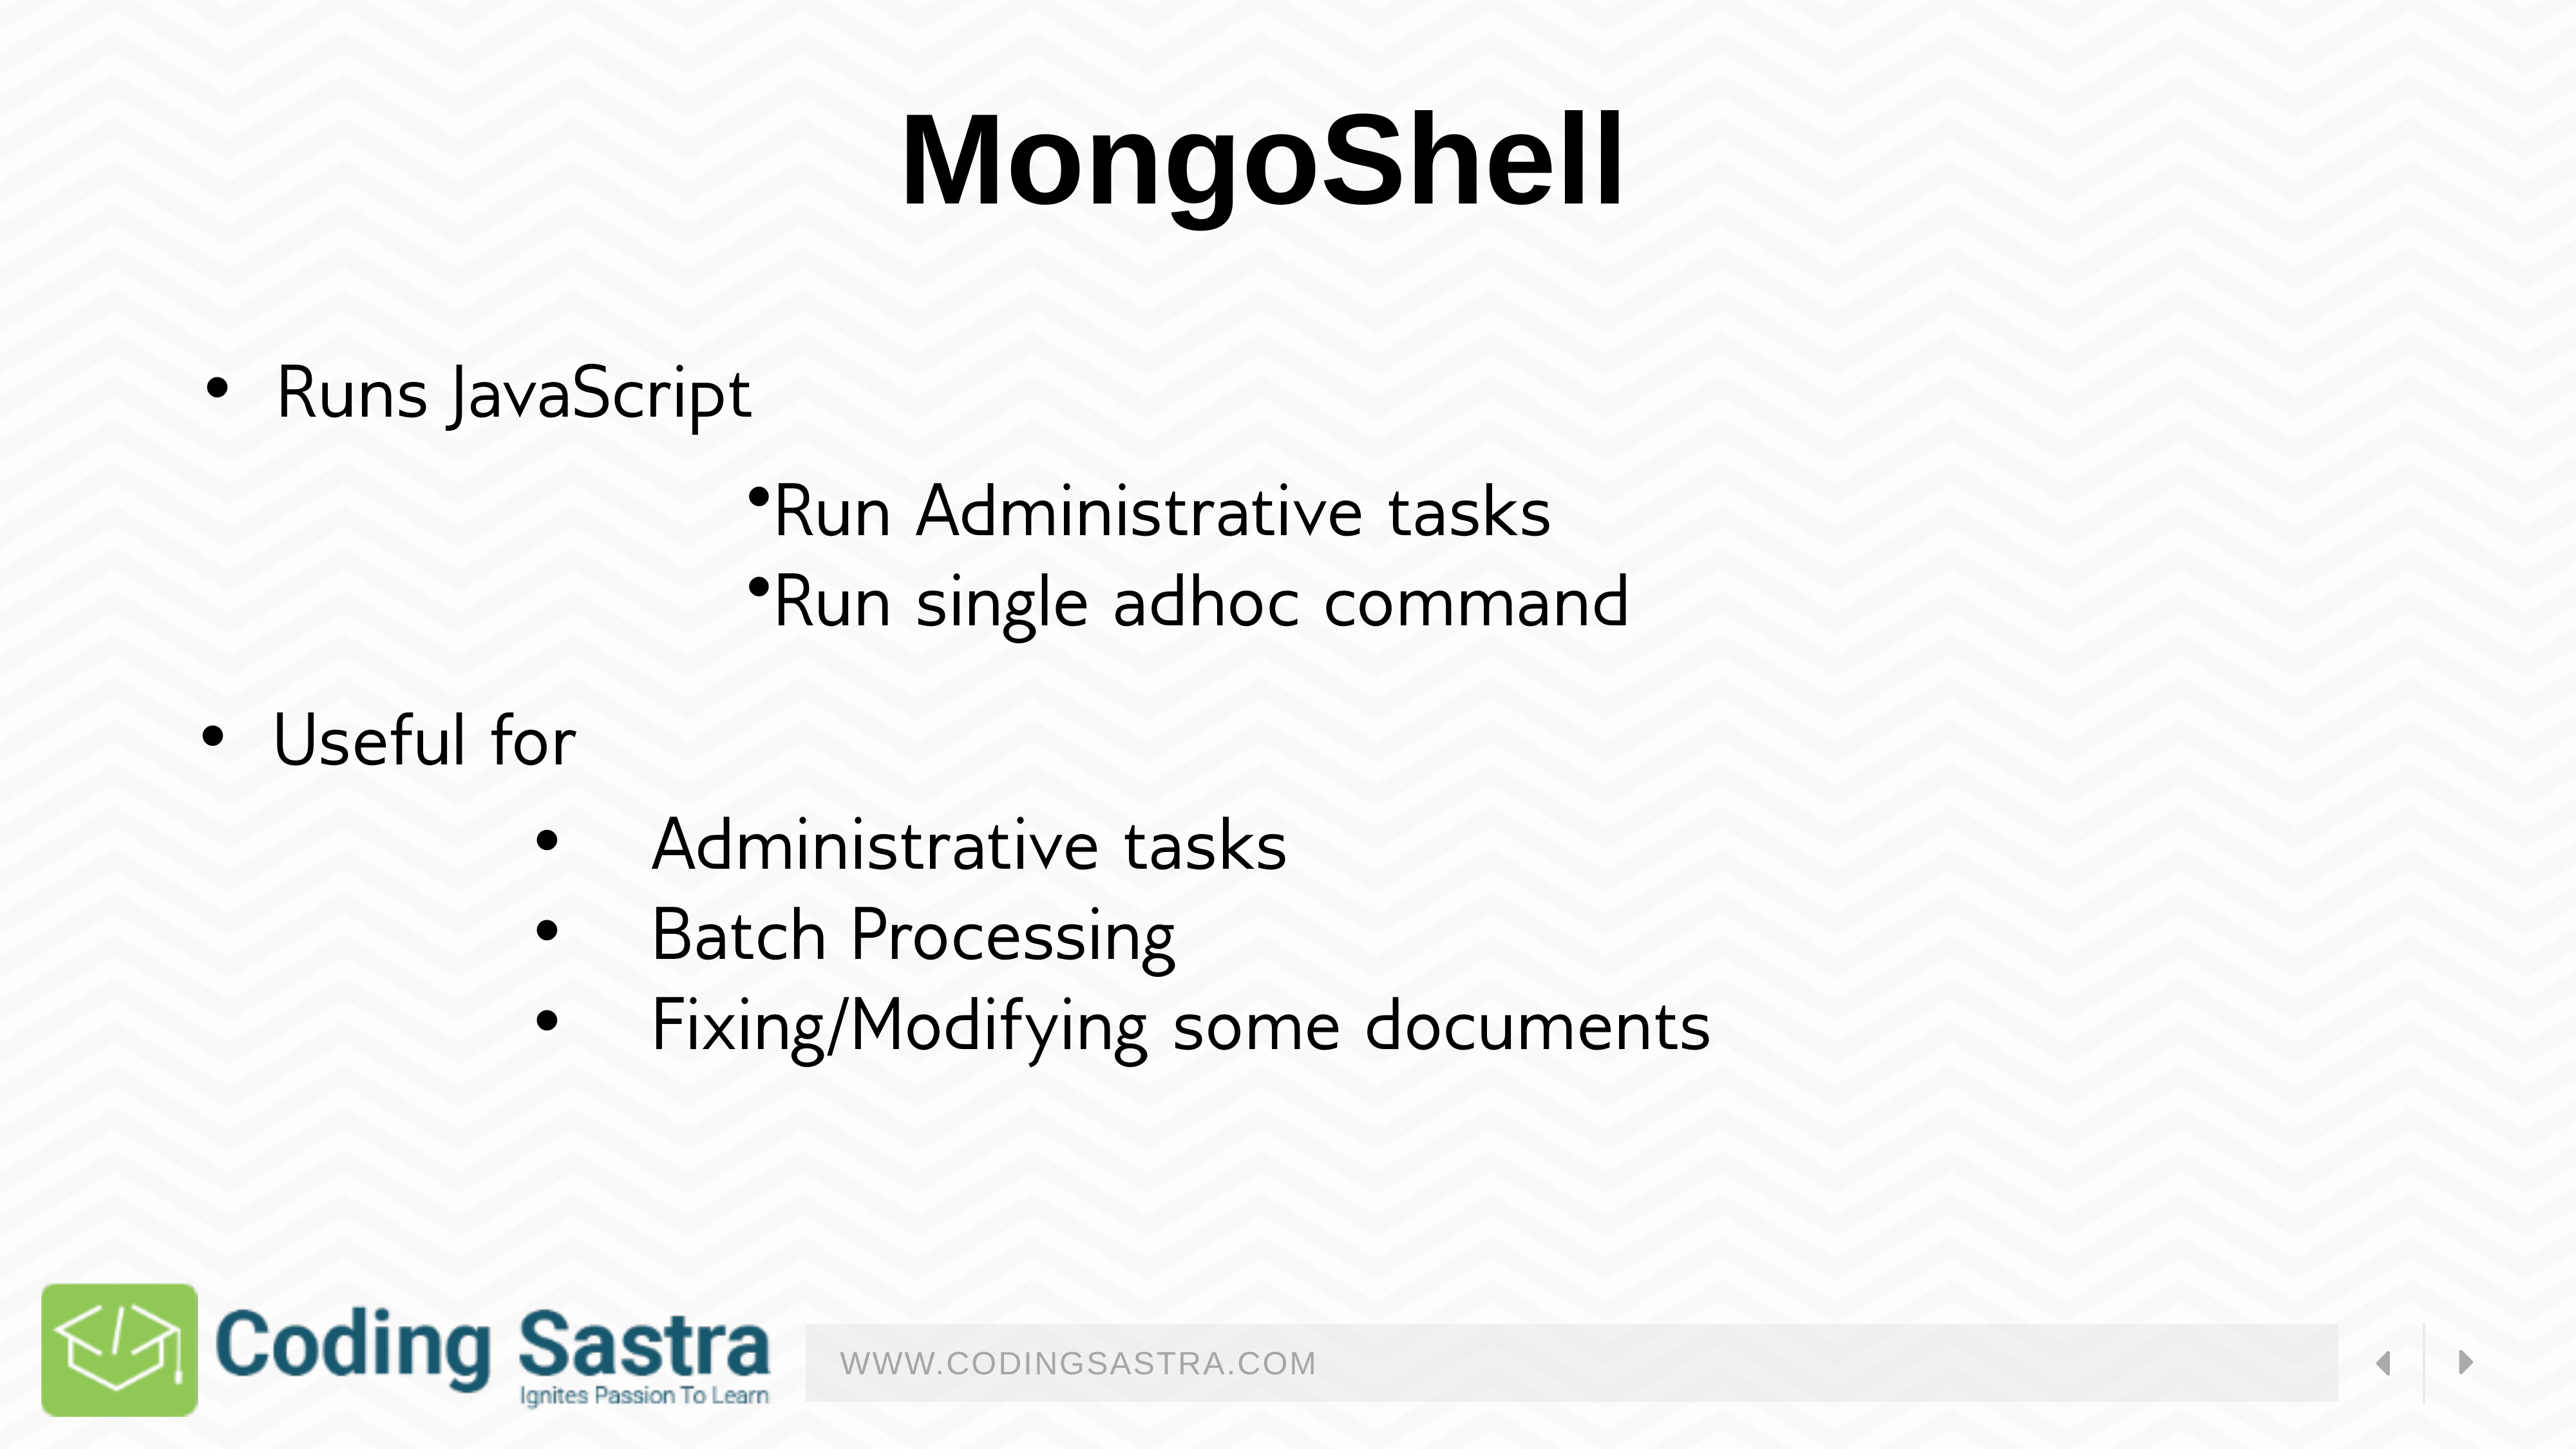

MongoShell
Runs JavaScript
Run Administrative tasks​
Run single adhoc command​
Useful for
  Administrative tasks
  Batch Processing
  Fixing/Modifying some documents